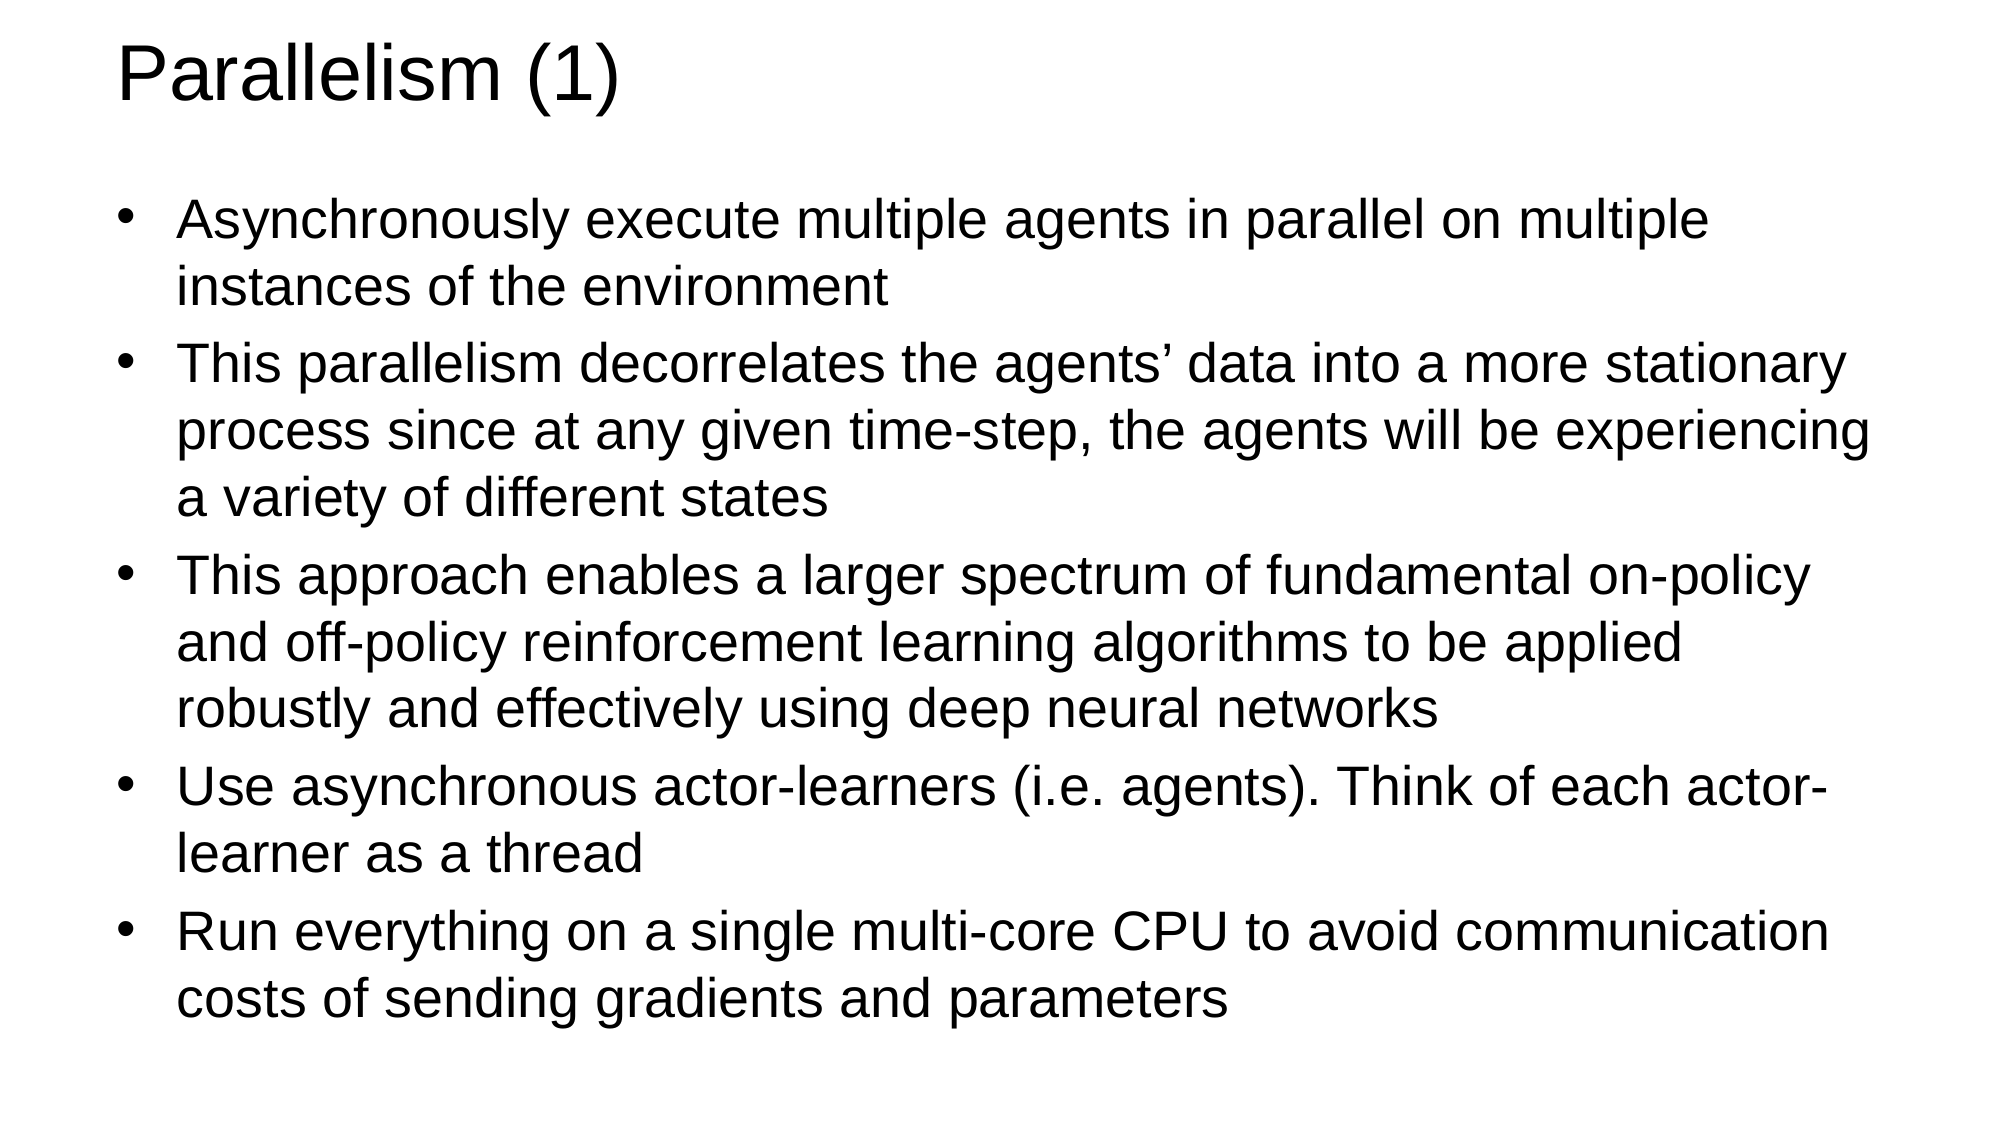

# Parallelism (1)
Asynchronously execute multiple agents in parallel on multiple instances of the environment
This parallelism decorrelates the agents’ data into a more stationary process since at any given time-step, the agents will be experiencing a variety of different states
This approach enables a larger spectrum of fundamental on-policy and off-policy reinforcement learning algorithms to be applied robustly and effectively using deep neural networks
Use asynchronous actor-learners (i.e. agents). Think of each actor-learner as a thread
Run everything on a single multi-core CPU to avoid communication costs of sending gradients and parameters